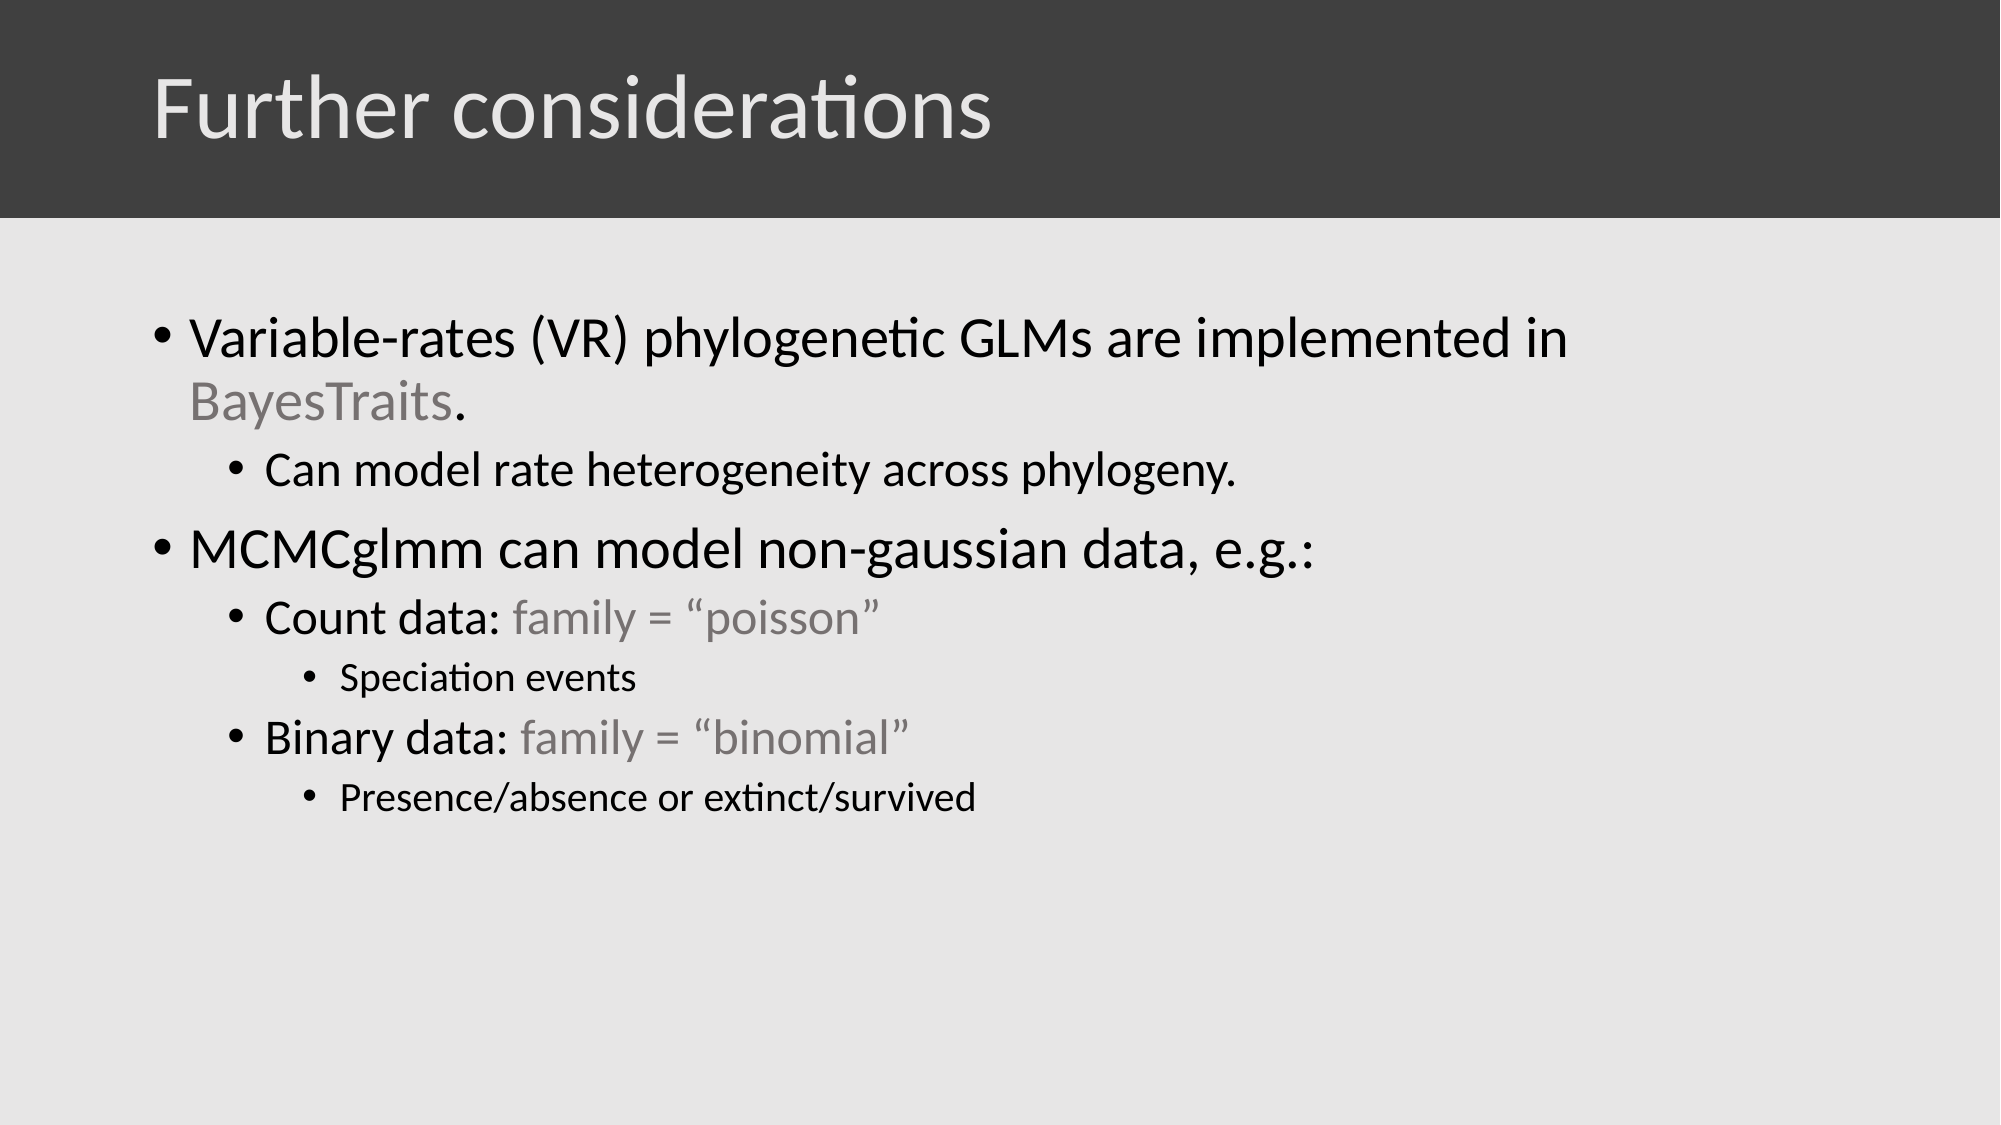

# Further considerations

Variable-rates (VR) phylogenetic GLMs are implemented in BayesTraits.
Can model rate heterogeneity across phylogeny.
MCMCglmm can model non-gaussian data, e.g.:
Count data: family = “poisson”
Speciation events
Binary data: family = “binomial”
Presence/absence or extinct/survived